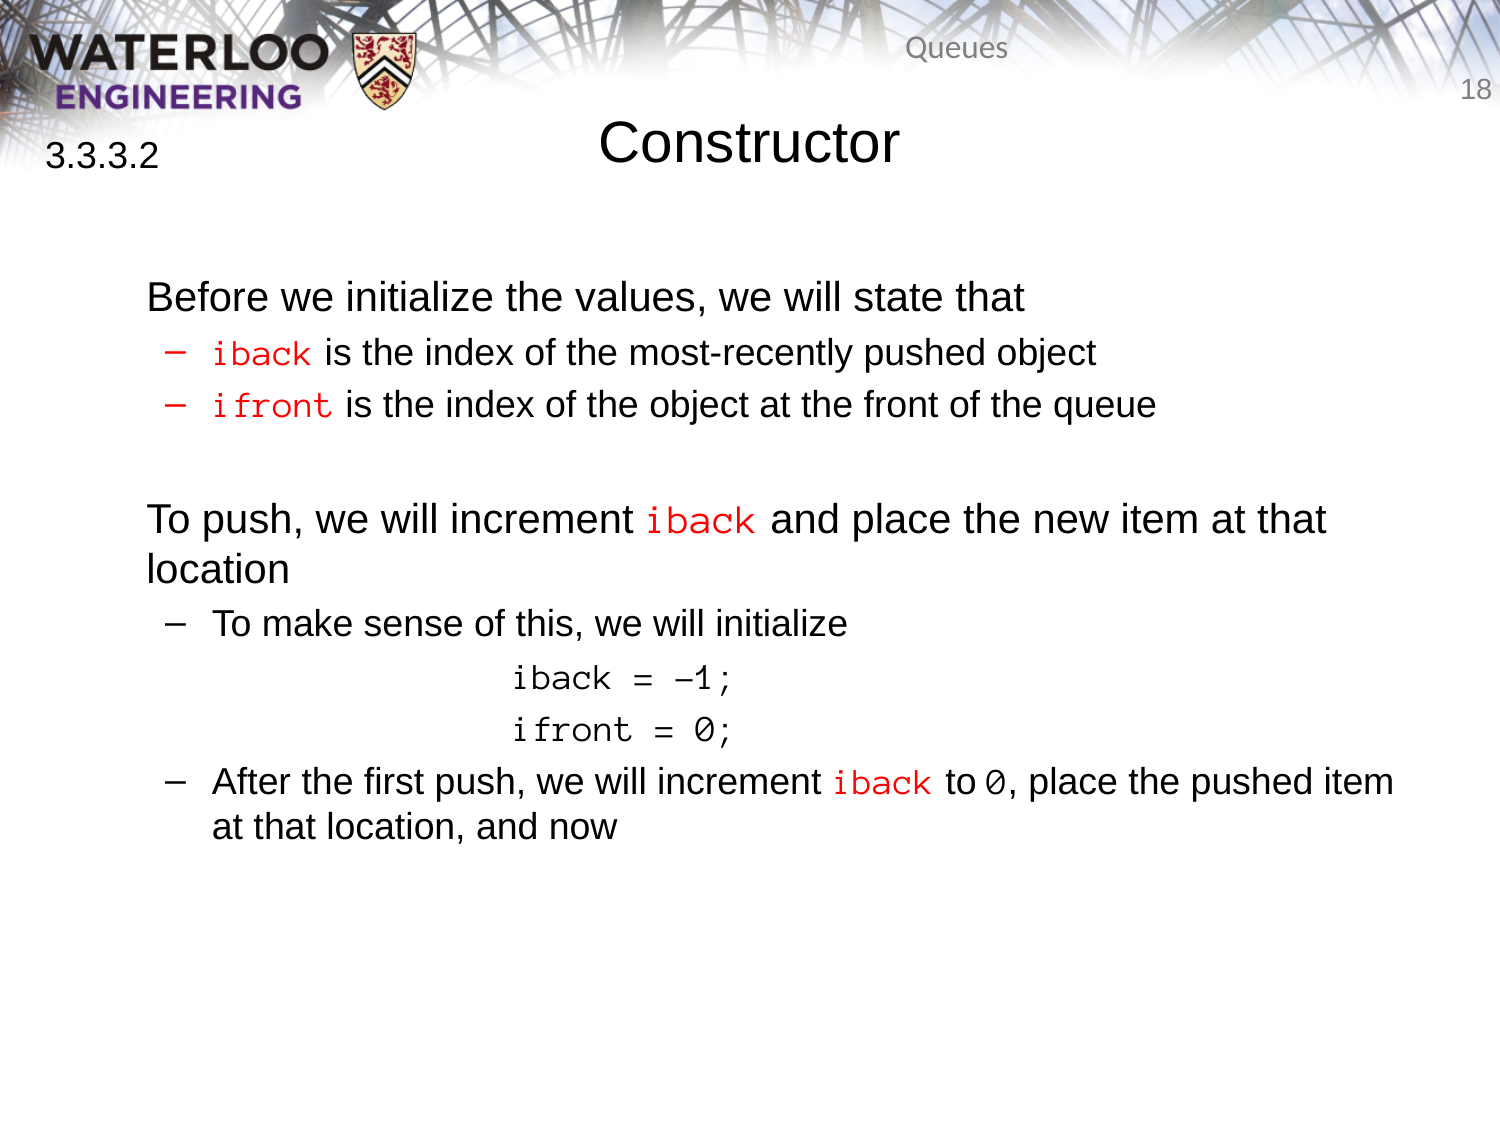

Constructor
	Before we initialize the values, we will state that
iback is the index of the most-recently pushed object
ifront is the index of the object at the front of the queue

	To push, we will increment iback and place the new item at that location
To make sense of this, we will initialize
			iback = -1;
			ifront = 0;
After the first push, we will increment iback to 0, place the pushed item at that location, and now

3.3.3.2